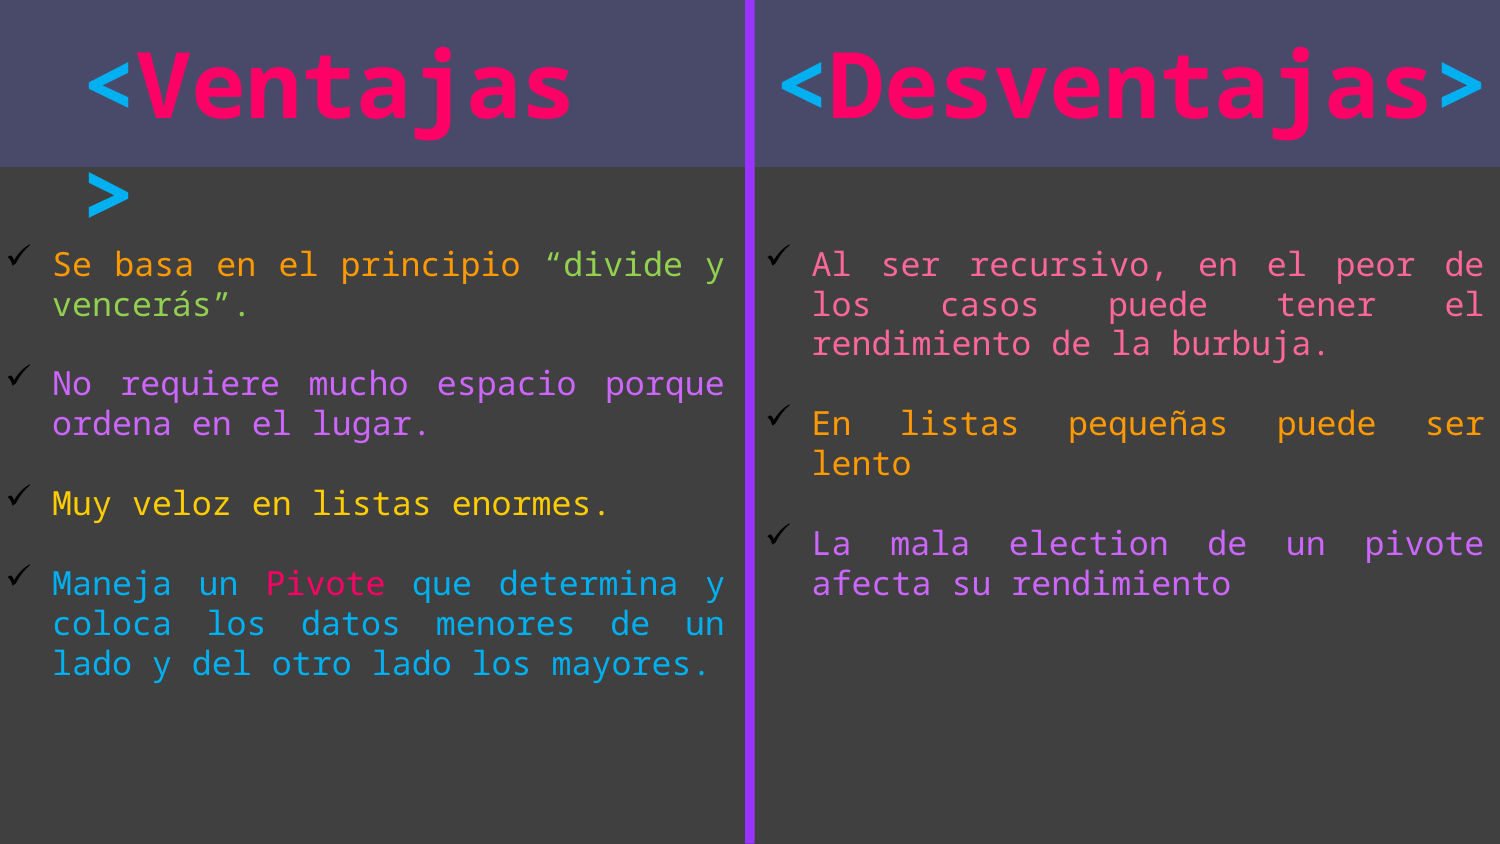

<Desventajas>
<Ventajas>
Se basa en el principio “divide y vencerás”.

No requiere mucho espacio porque ordena en el lugar.

Muy veloz en listas enormes.

Maneja un Pivote que determina y coloca los datos menores de un lado y del otro lado los mayores.

Al ser recursivo, en el peor de los casos puede tener el rendimiento de la burbuja.

En listas pequeñas puede ser lento

La mala election de un pivote afecta su rendimiento